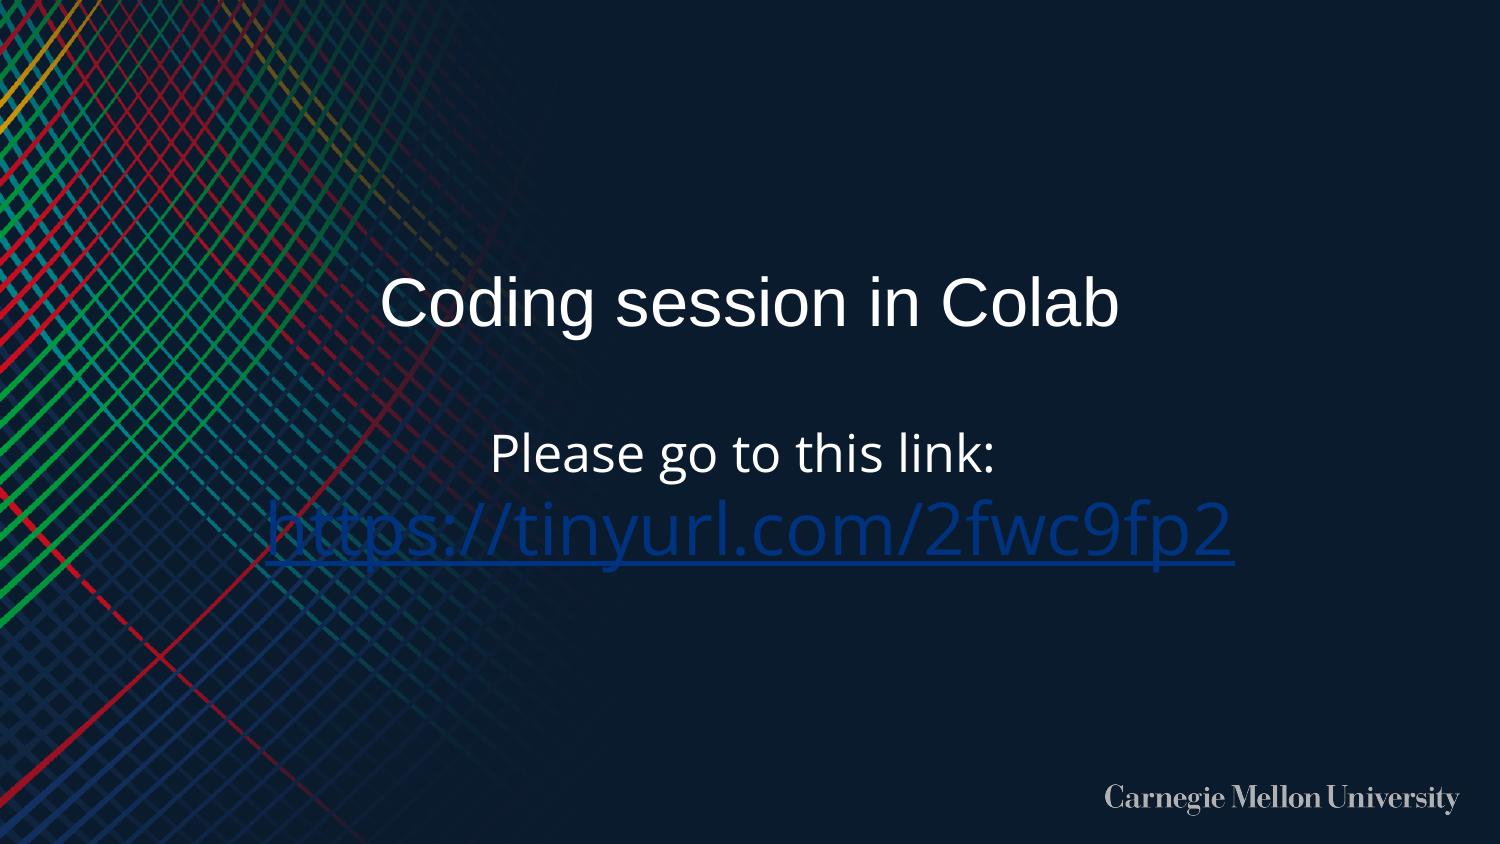

Coding session in Colab
Please go to this link:
https://tinyurl.com/2fwc9fp2